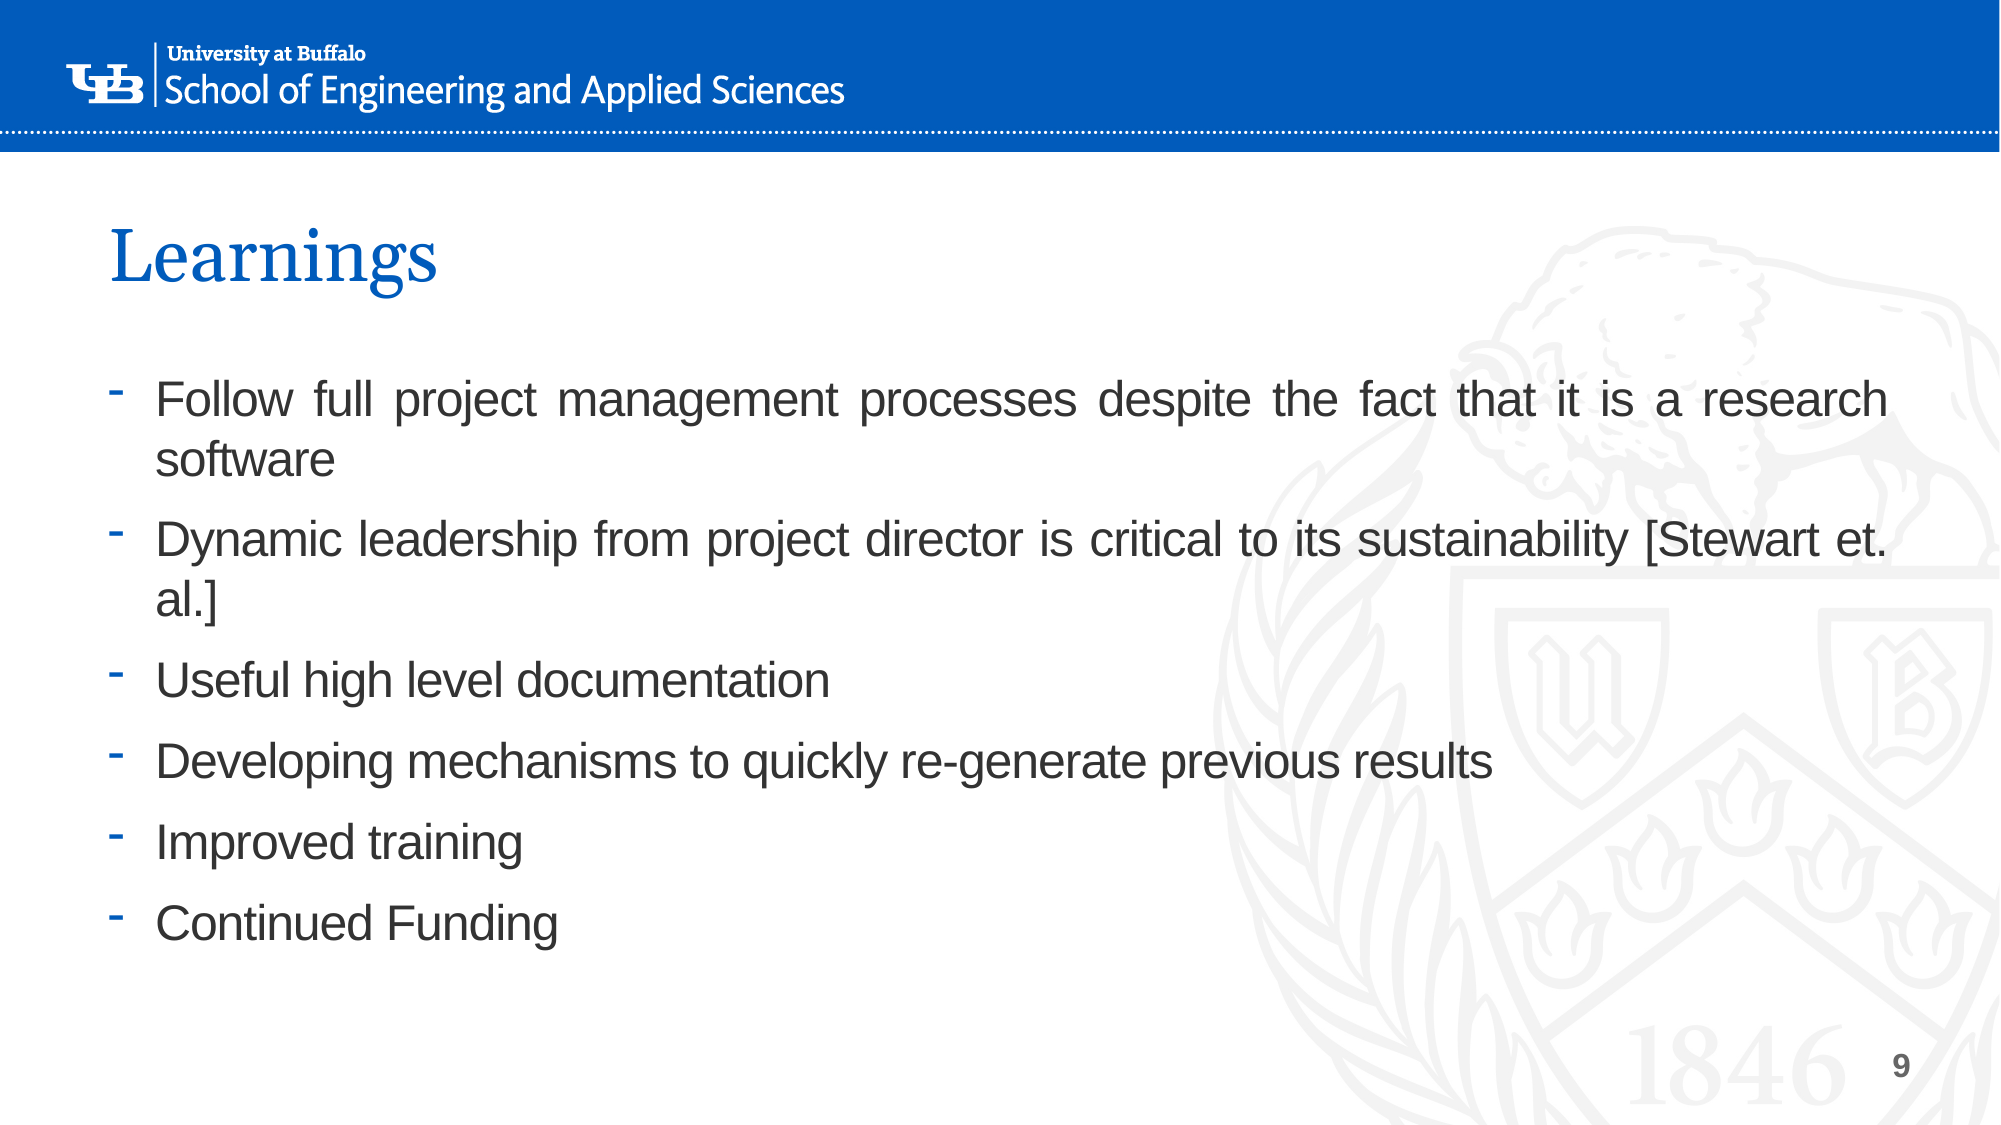

# Learnings
Follow full project management processes despite the fact that it is a research software
Dynamic leadership from project director is critical to its sustainability [Stewart et. al.]
Useful high level documentation
Developing mechanisms to quickly re-generate previous results
Improved training
Continued Funding